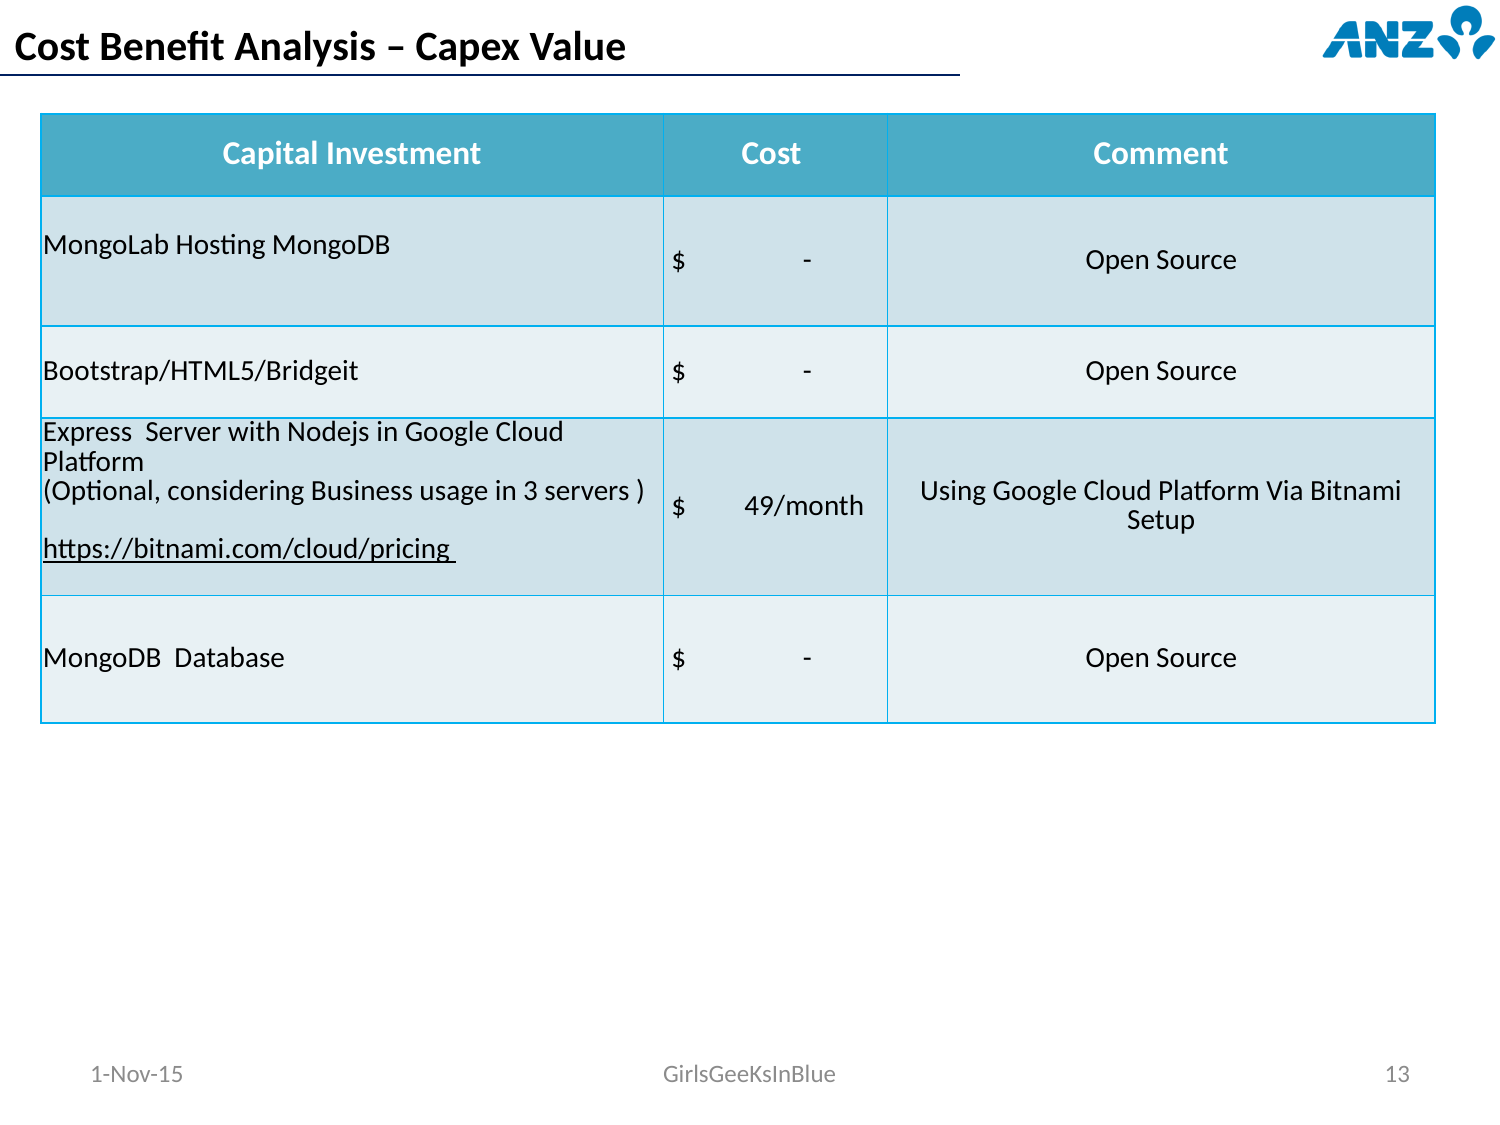

Cost Benefit Analysis – Capex Value
| Capital Investment | Cost | Comment |
| --- | --- | --- |
| MongoLab Hosting MongoDB | $ - | Open Source |
| Bootstrap/HTML5/Bridgeit | $ - | Open Source |
| Express Server with Nodejs in Google Cloud Platform (Optional, considering Business usage in 3 servers ) https://bitnami.com/cloud/pricing | $ 49/month | Using Google Cloud Platform Via Bitnami Setup |
| MongoDB Database | $ - | Open Source |
1-Nov-15
GirlsGeeKsInBlue
13